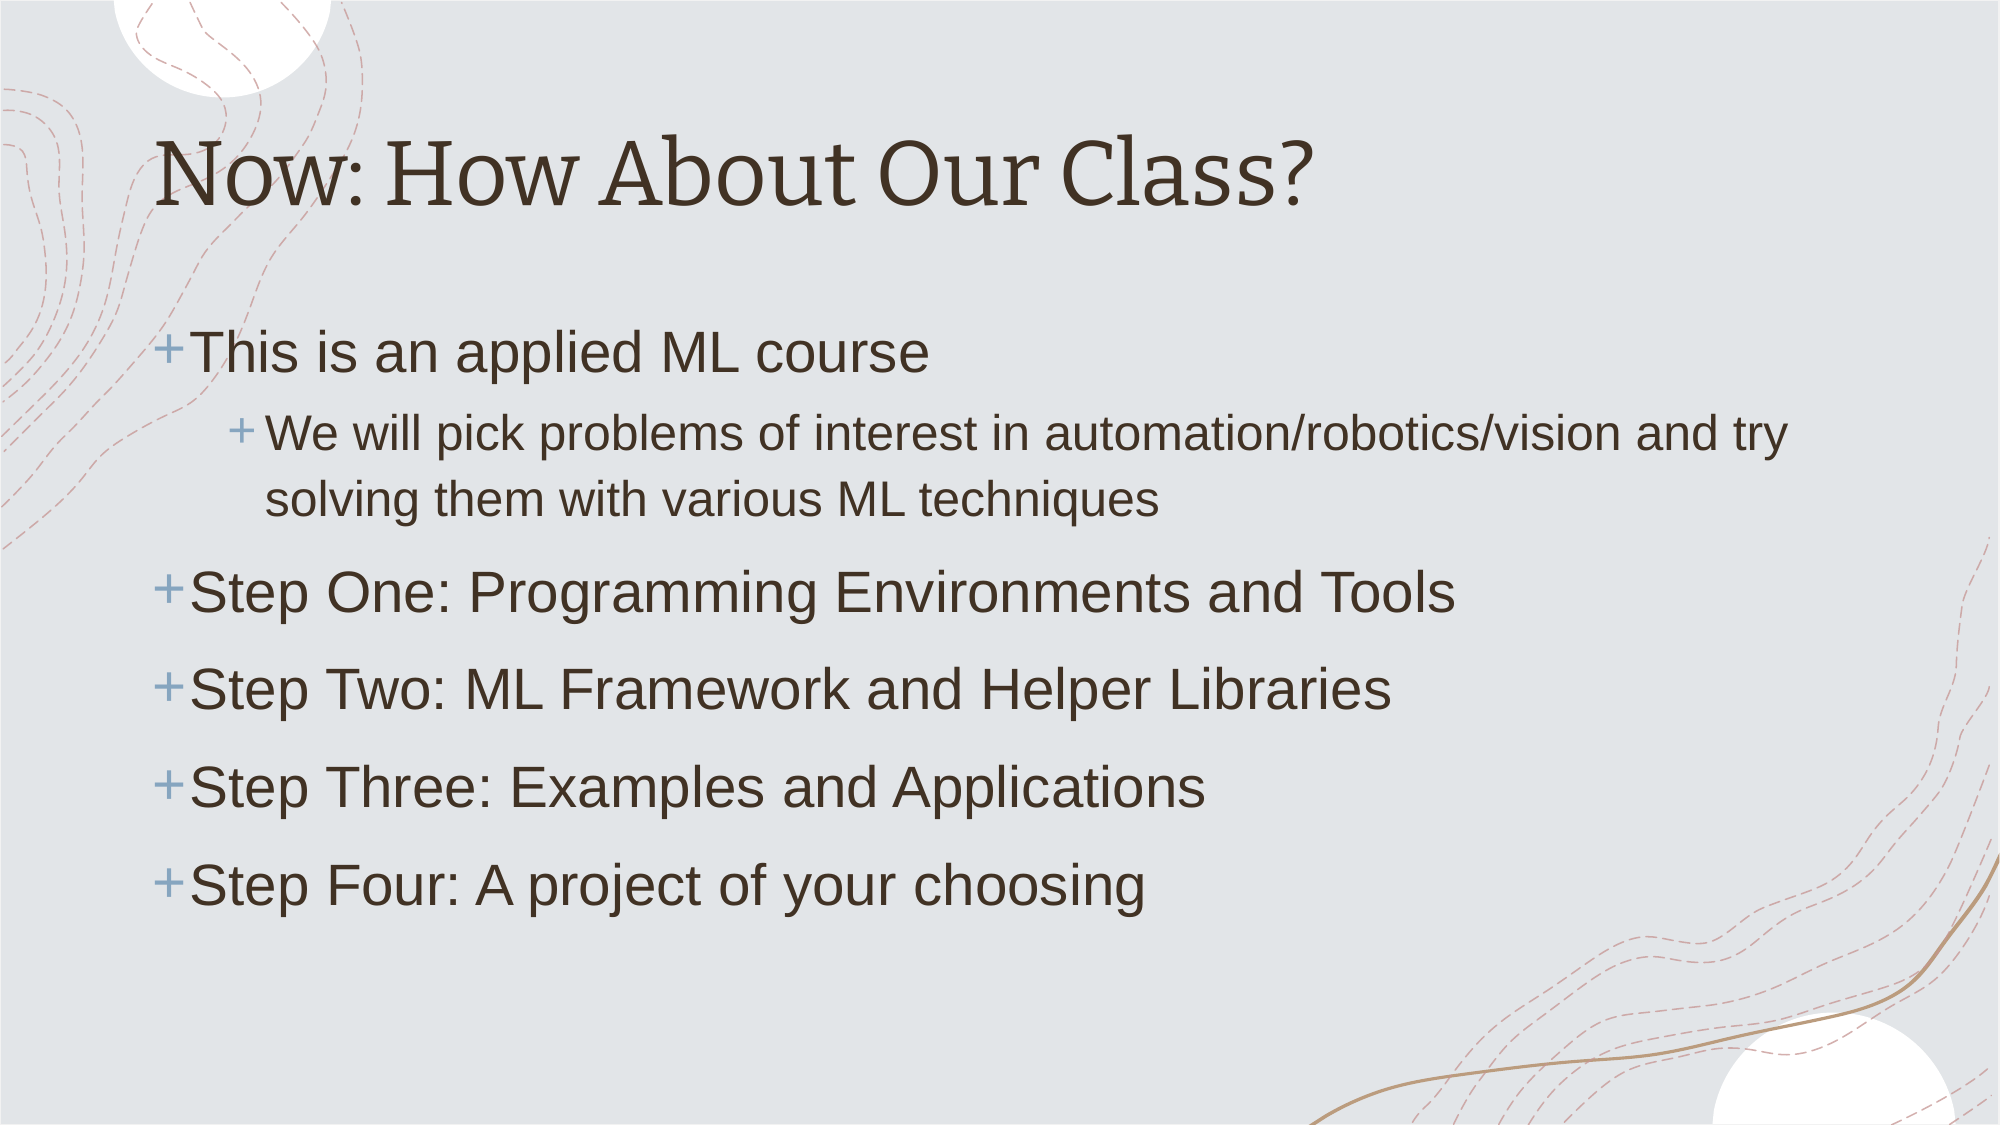

# Now: How About Our Class?
This is an applied ML course
We will pick problems of interest in automation/robotics/vision and try solving them with various ML techniques
Step One: Programming Environments and Tools
Step Two: ML Framework and Helper Libraries
Step Three: Examples and Applications
Step Four: A project of your choosing